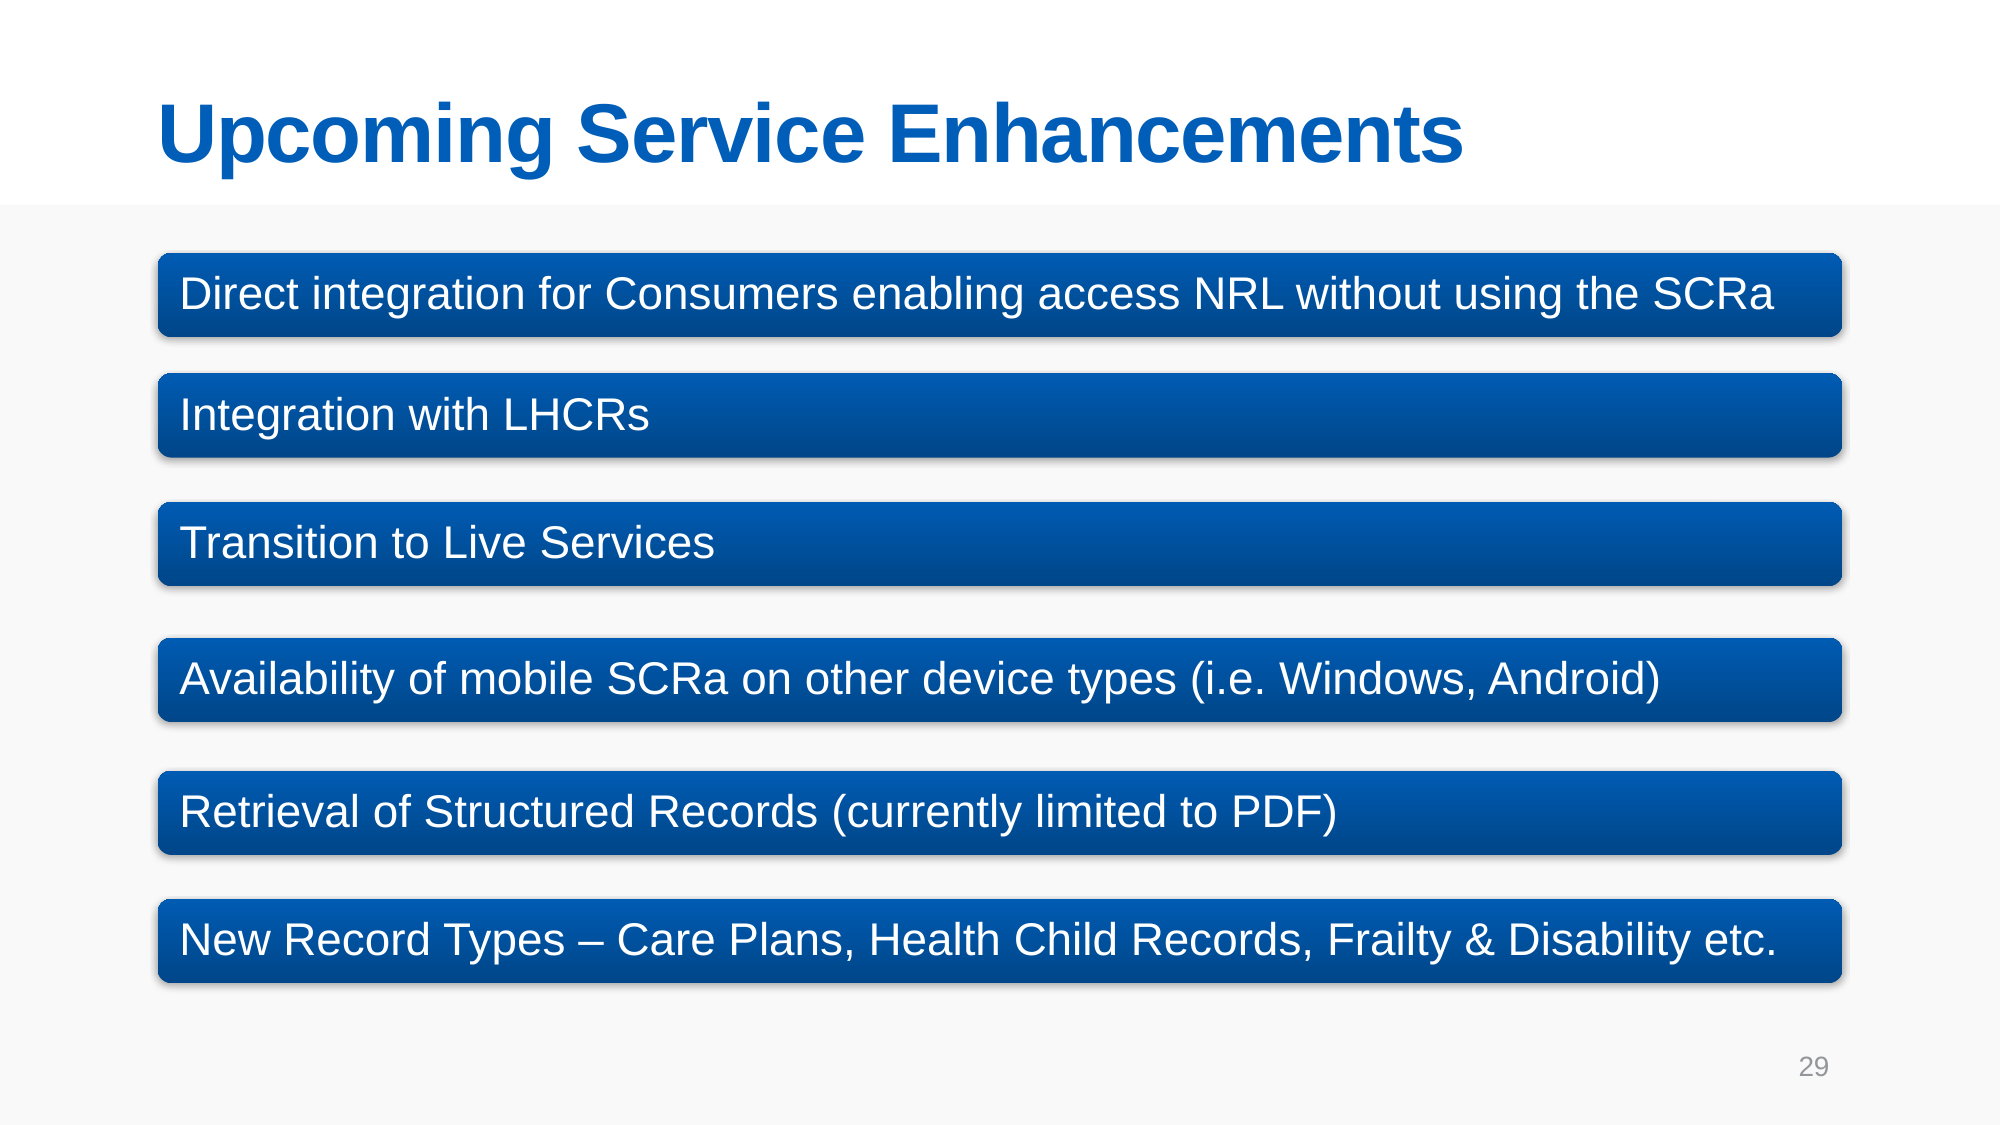

# Upcoming Service Enhancements
Direct integration for Consumers enabling access NRL without using the SCRa
Integration with LHCRs
Transition to Live Services
Availability of mobile SCRa on other device types (i.e. Windows, Android)
New Record Types – Care Plans, Health Child Records, Frailty & Disability etc.
Retrieval of Structured Records (currently limited to PDF)
29